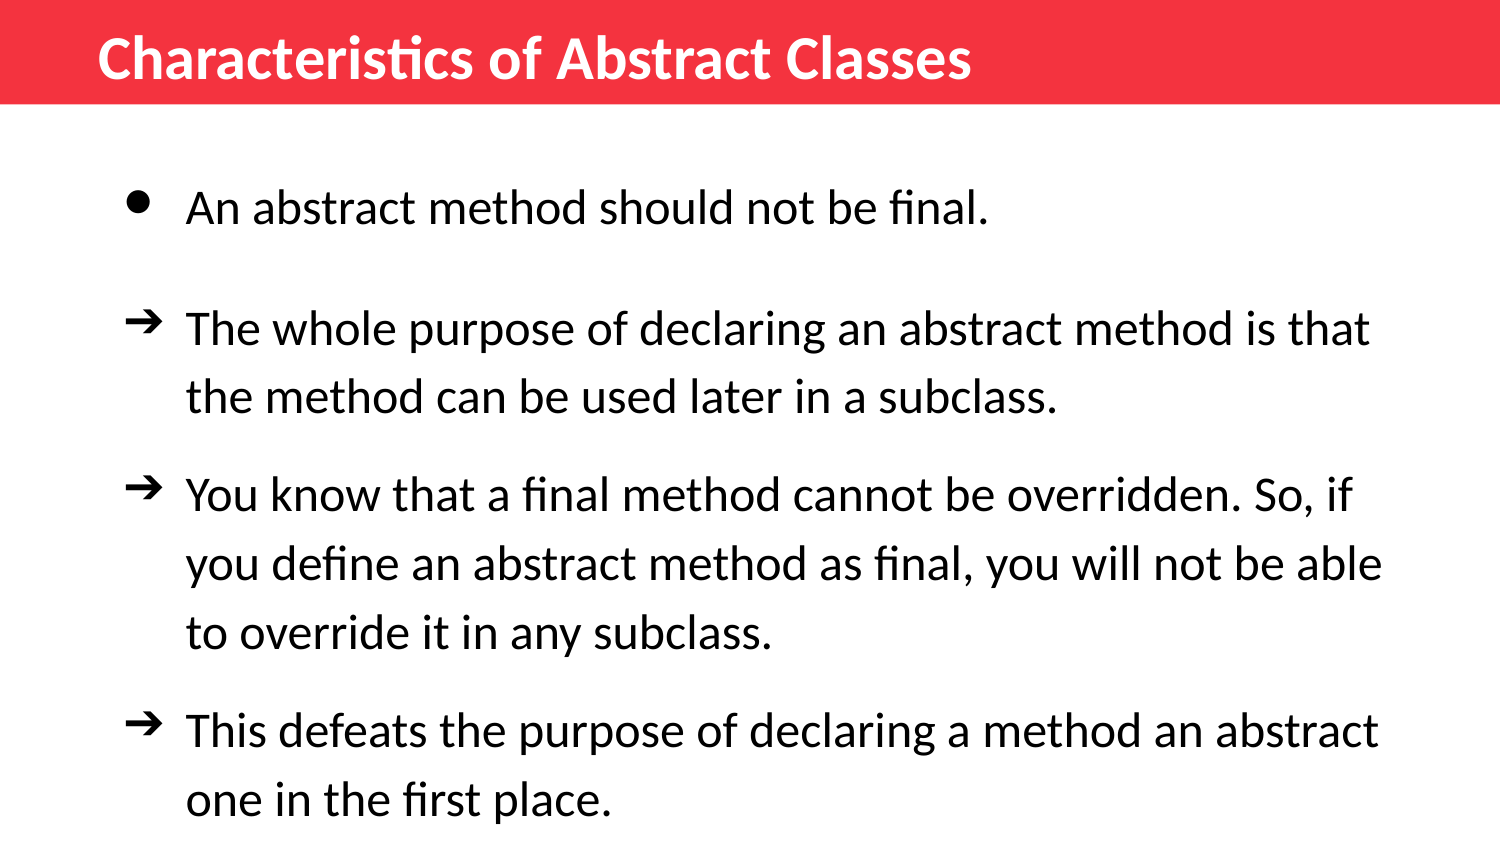

Characteristics of Abstract Classes

An abstract method should not be final.

The whole purpose of declaring an abstract method is that the method can be used later in a subclass.

You know that a final method cannot be overridden. So, if you define an abstract method as final, you will not be able to override it in any subclass.

This defeats the purpose of declaring a method an abstract one in the first place.